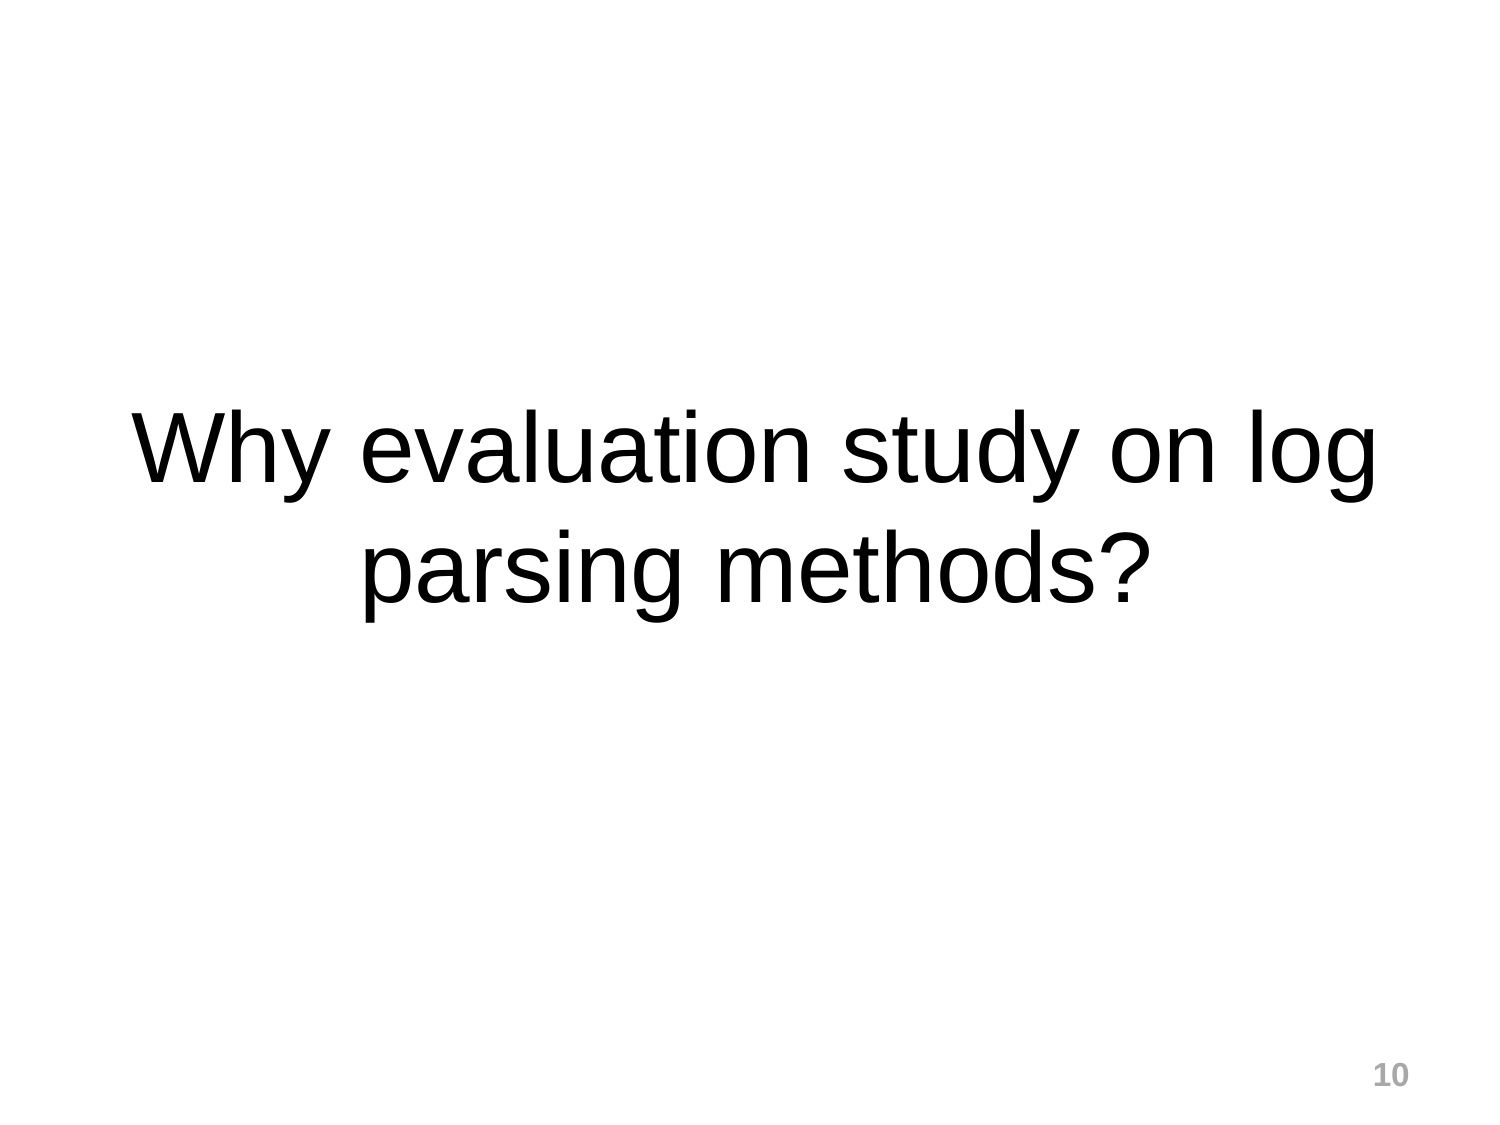

Why evaluation study on log parsing methods?
10